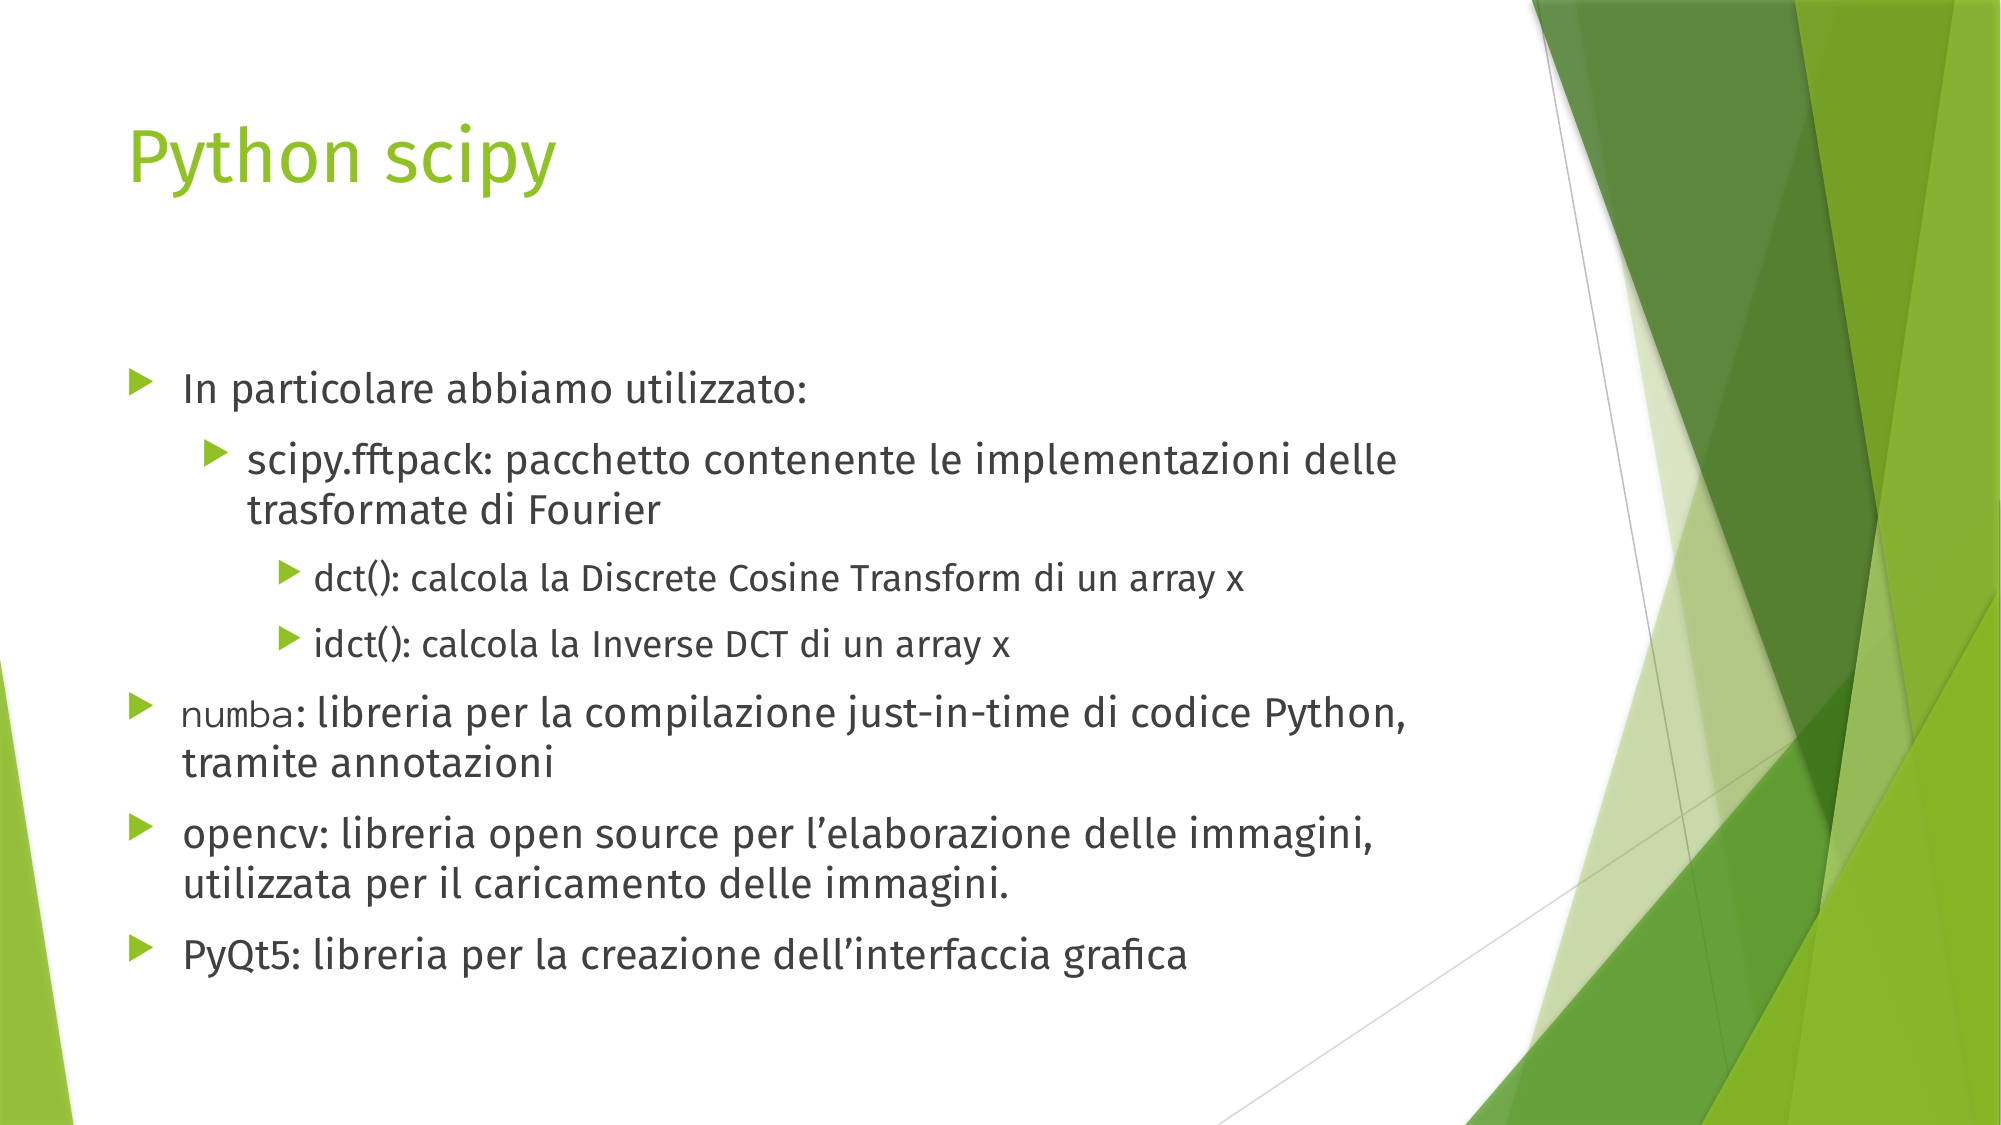

# Python scipy
In particolare abbiamo utilizzato:
scipy.fftpack: pacchetto contenente le implementazioni delle trasformate di Fourier
dct(): calcola la Discrete Cosine Transform di un array x
idct(): calcola la Inverse DCT di un array x
numba: libreria per la compilazione just-in-time di codice Python, tramite annotazioni
opencv: libreria open source per l’elaborazione delle immagini, utilizzata per il caricamento delle immagini.
PyQt5: libreria per la creazione dell’interfaccia grafica